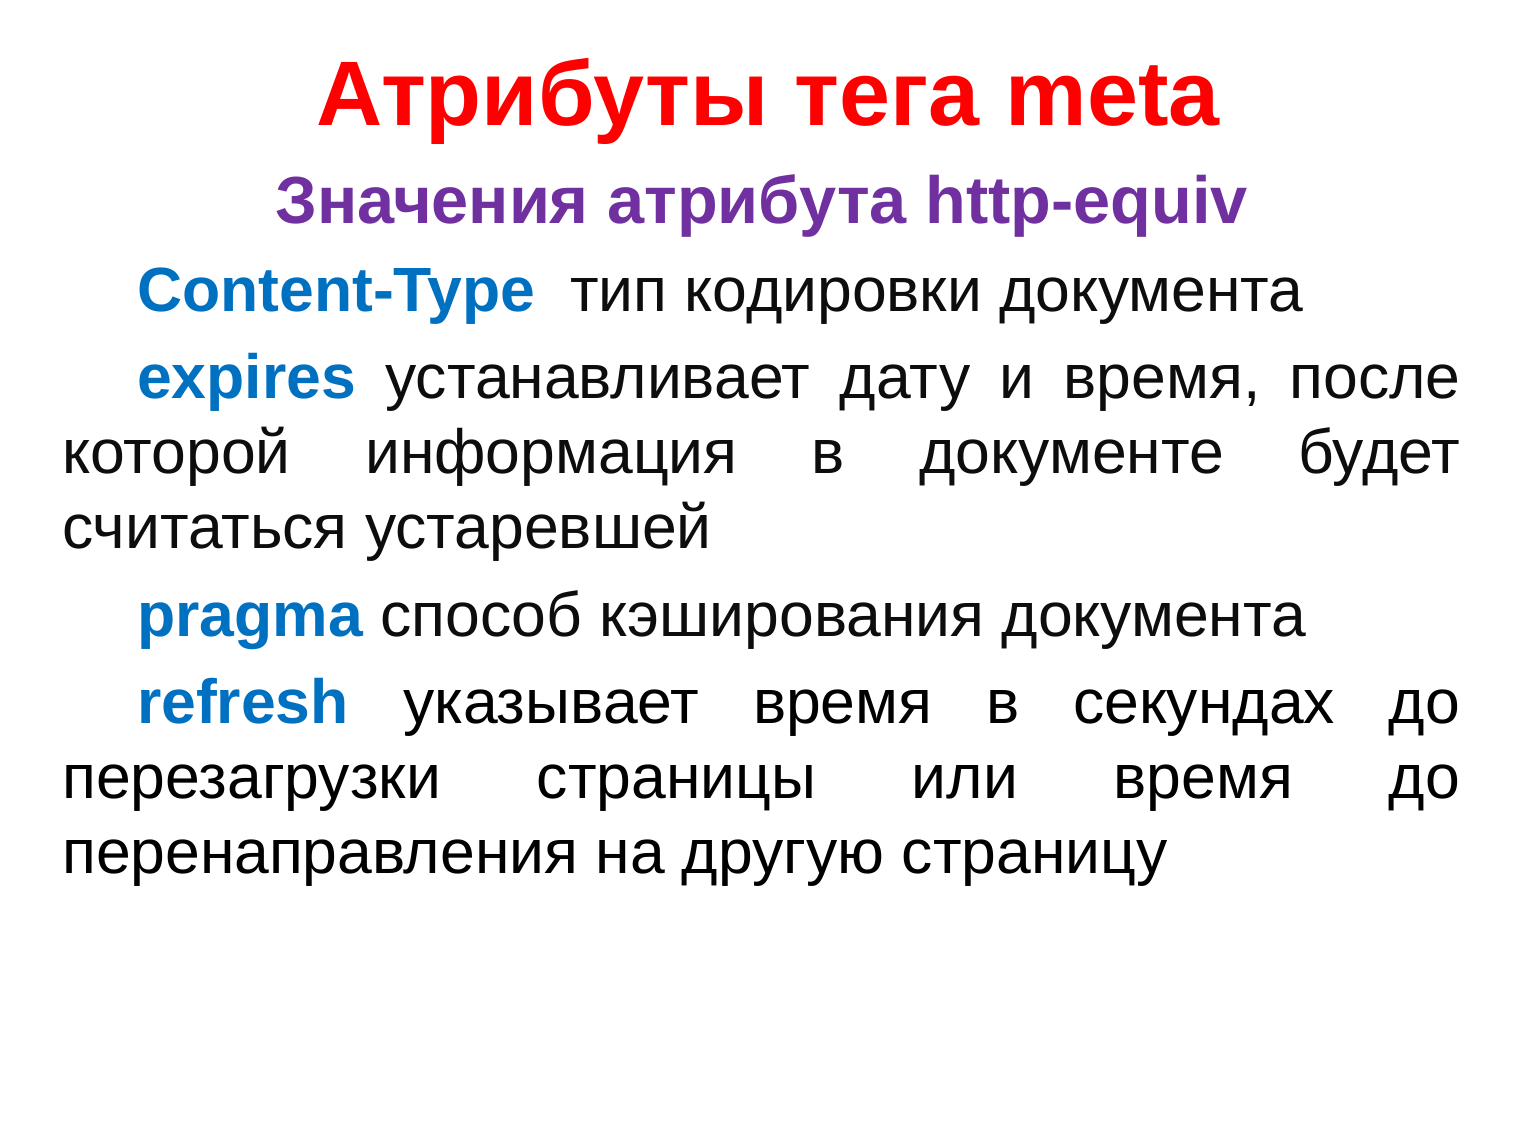

# Атрибуты тега meta
Значения атрибута http-equiv
Content-Type  тип кодировки документа
expires устанавливает дату и время, после которой информация в документе будет считаться устаревшей
pragma способ кэширования документа
refresh указывает время в секундах до перезагрузки страницы или время до перенаправления на другую страницу